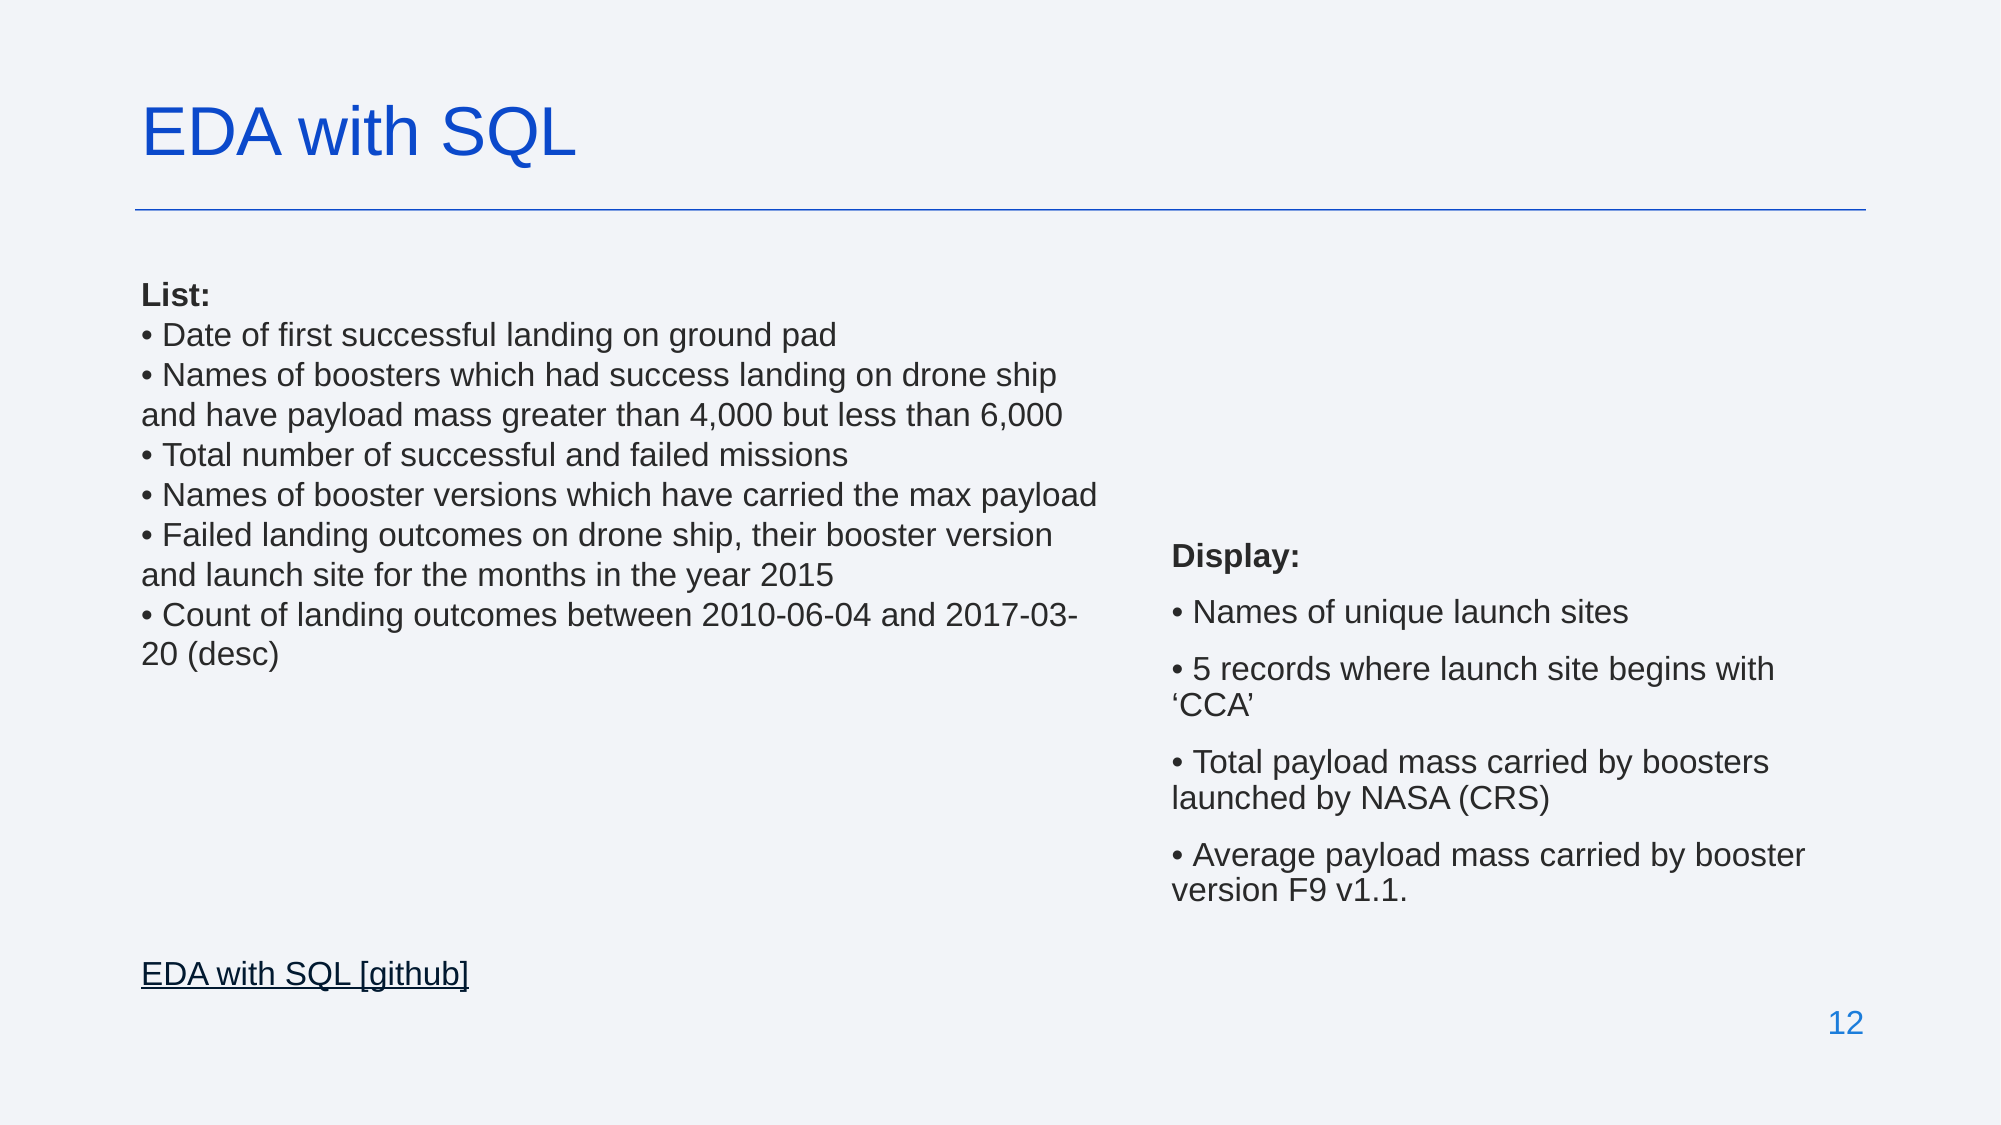

EDA with SQL
List:
• Date of first successful landing on ground pad
• Names of boosters which had success landing on drone ship and have payload mass greater than 4,000 but less than 6,000
• Total number of successful and failed missions
• Names of booster versions which have carried the max payload
• Failed landing outcomes on drone ship, their booster version and launch site for the months in the year 2015
• Count of landing outcomes between 2010-06-04 and 2017-03-20 (desc)

EDA with SQL [github]
Display:
• Names of unique launch sites
• 5 records where launch site begins with ‘CCA’
• Total payload mass carried by boosters launched by NASA (CRS)
• Average payload mass carried by booster version F9 v1.1.

12